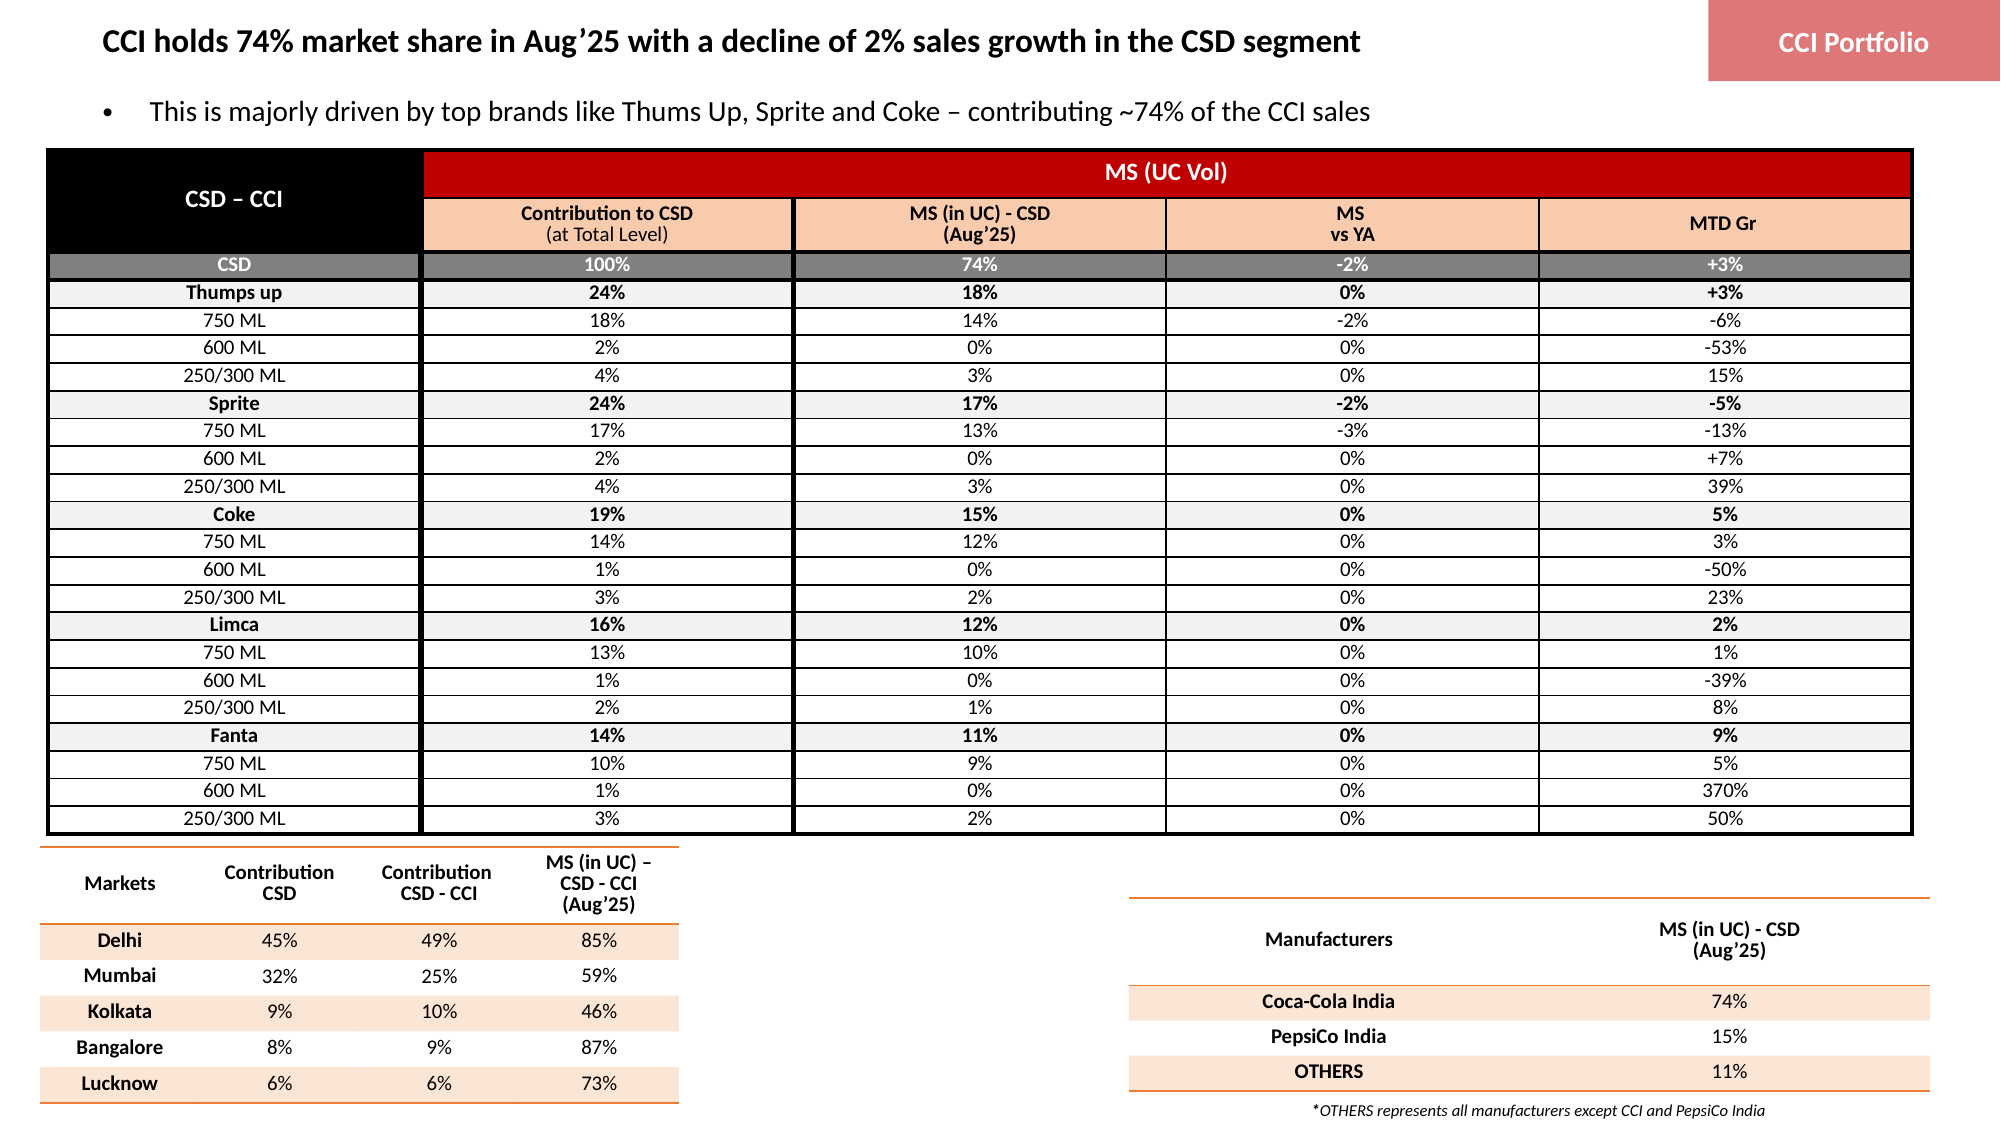

CCI Portfolio
CCI holds 74% market share in Aug’25 with a decline of 2% sales growth in the CSD segment
This is majorly driven by top brands like Thums Up, Sprite and Coke – contributing ~74% of the CCI sales
| CSD – CCI | MS (UC Vol) |  |  |  |
| --- | --- | --- | --- | --- |
|  | Contribution to CSD (at Total Level) | MS (in UC) - CSD (Aug’25) | MS vs YA | MTD Gr |
| CSD | 100% | 74% | -2% | +3% |
| Thumps up | 24% | 18% | 0% | +3% |
| 750 ML | 18% | 14% | -2% | -6% |
| 600 ML | 2% | 0% | 0% | -53% |
| 250/300 ML | 4% | 3% | 0% | 15% |
| Sprite | 24% | 17% | -2% | -5% |
| 750 ML | 17% | 13% | -3% | -13% |
| 600 ML | 2% | 0% | 0% | +7% |
| 250/300 ML | 4% | 3% | 0% | 39% |
| Coke | 19% | 15% | 0% | 5% |
| 750 ML | 14% | 12% | 0% | 3% |
| 600 ML | 1% | 0% | 0% | -50% |
| 250/300 ML | 3% | 2% | 0% | 23% |
| Limca | 16% | 12% | 0% | 2% |
| 750 ML | 13% | 10% | 0% | 1% |
| 600 ML | 1% | 0% | 0% | -39% |
| 250/300 ML | 2% | 1% | 0% | 8% |
| Fanta | 14% | 11% | 0% | 9% |
| 750 ML | 10% | 9% | 0% | 5% |
| 600 ML | 1% | 0% | 0% | 370% |
| 250/300 ML | 3% | 2% | 0% | 50% |
| Markets | Contribution CSD | Contribution CSD - CCI | MS (in UC) – CSD - CCI (Aug’25) |
| --- | --- | --- | --- |
| Delhi | 45% | 49% | 85% |
| Mumbai | 32% | 25% | 59% |
| Kolkata | 9% | 10% | 46% |
| Bangalore | 8% | 9% | 87% |
| Lucknow | 6% | 6% | 73% |
| Manufacturers | MS (in UC) - CSD (Aug’25) |
| --- | --- |
| Coca-Cola India | 74% |
| PepsiCo India | 15% |
| OTHERS | 11% |
*OTHERS represents all manufacturers except CCI and PepsiCo India